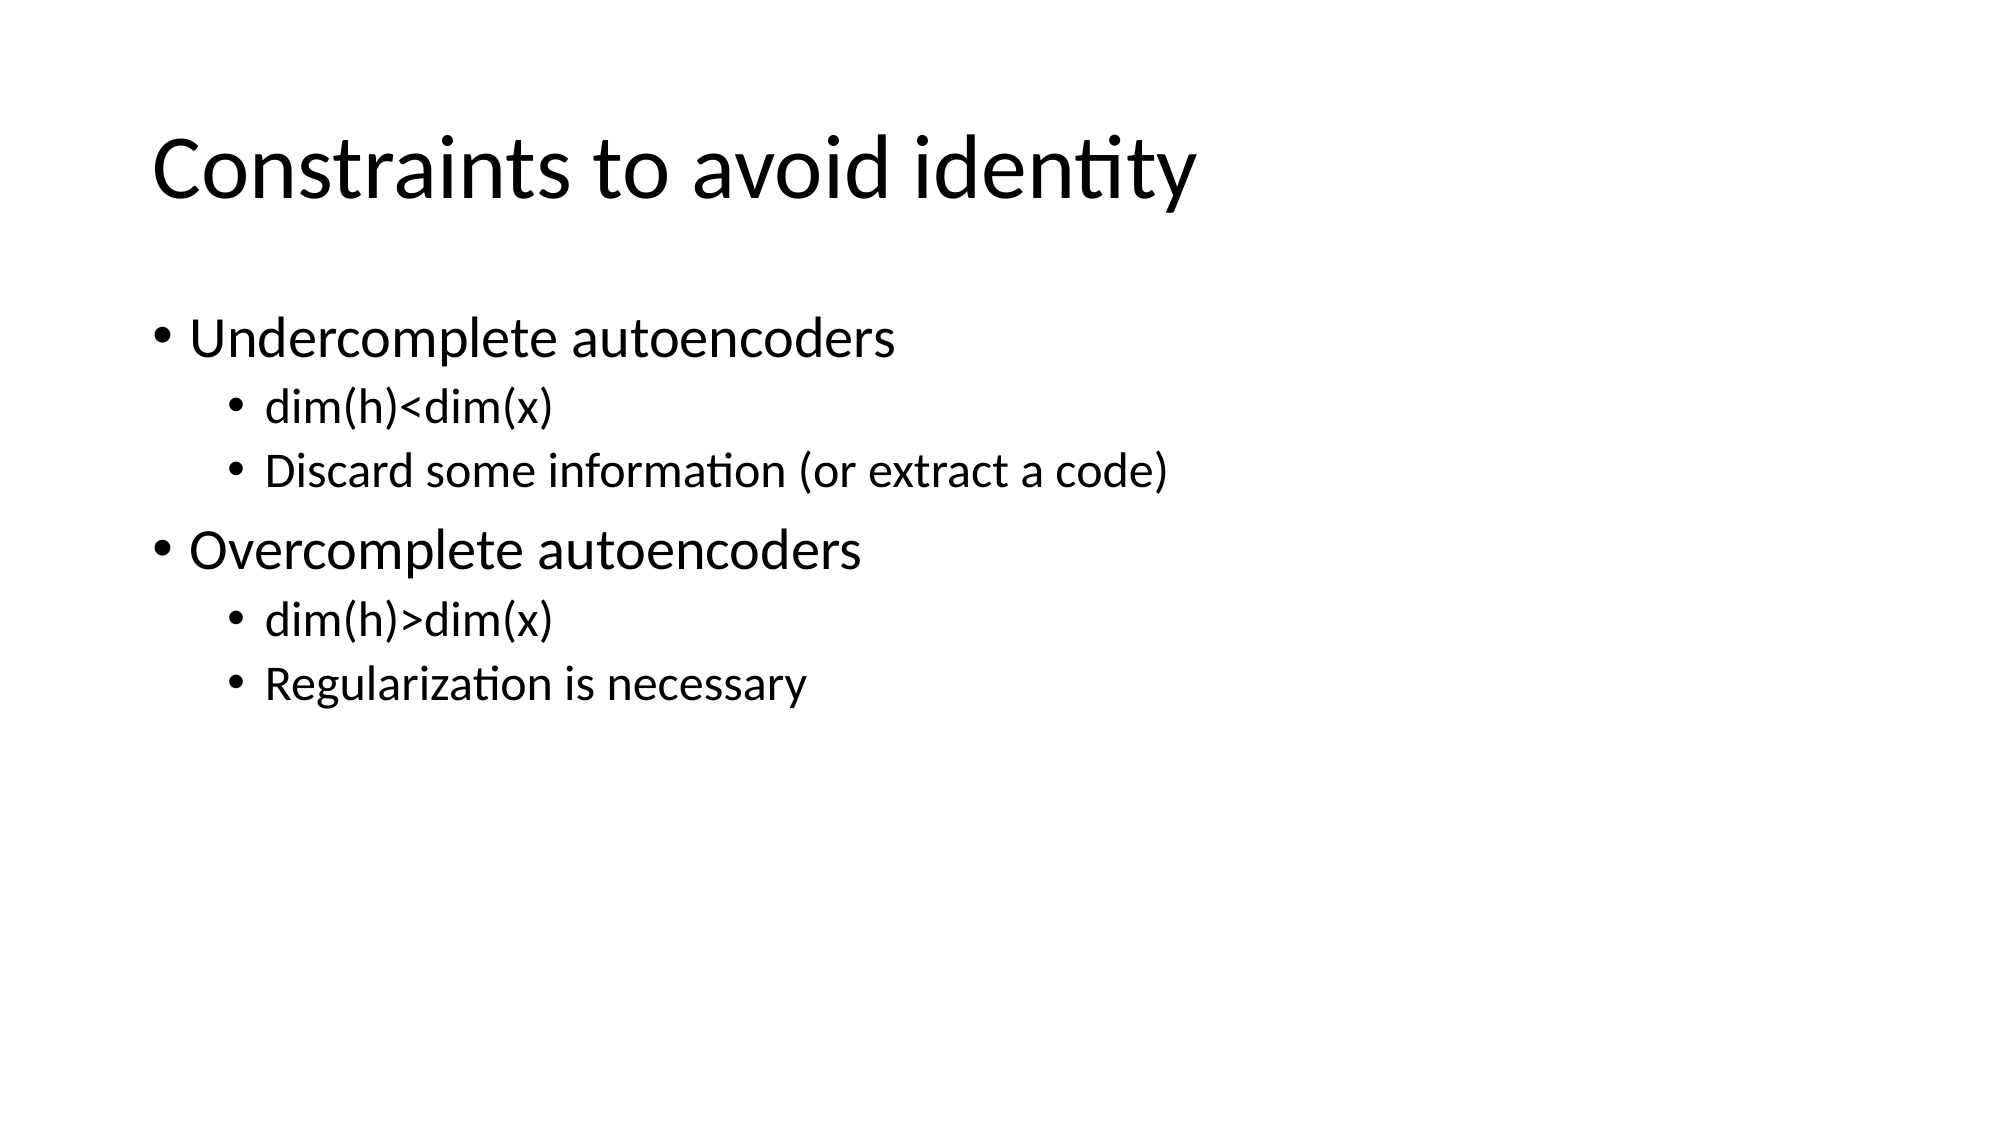

# Constraints to avoid identity
Undercomplete autoencoders
dim(h)<dim(x)
Discard some information (or extract a code)
Overcomplete autoencoders
dim(h)>dim(x)
Regularization is necessary